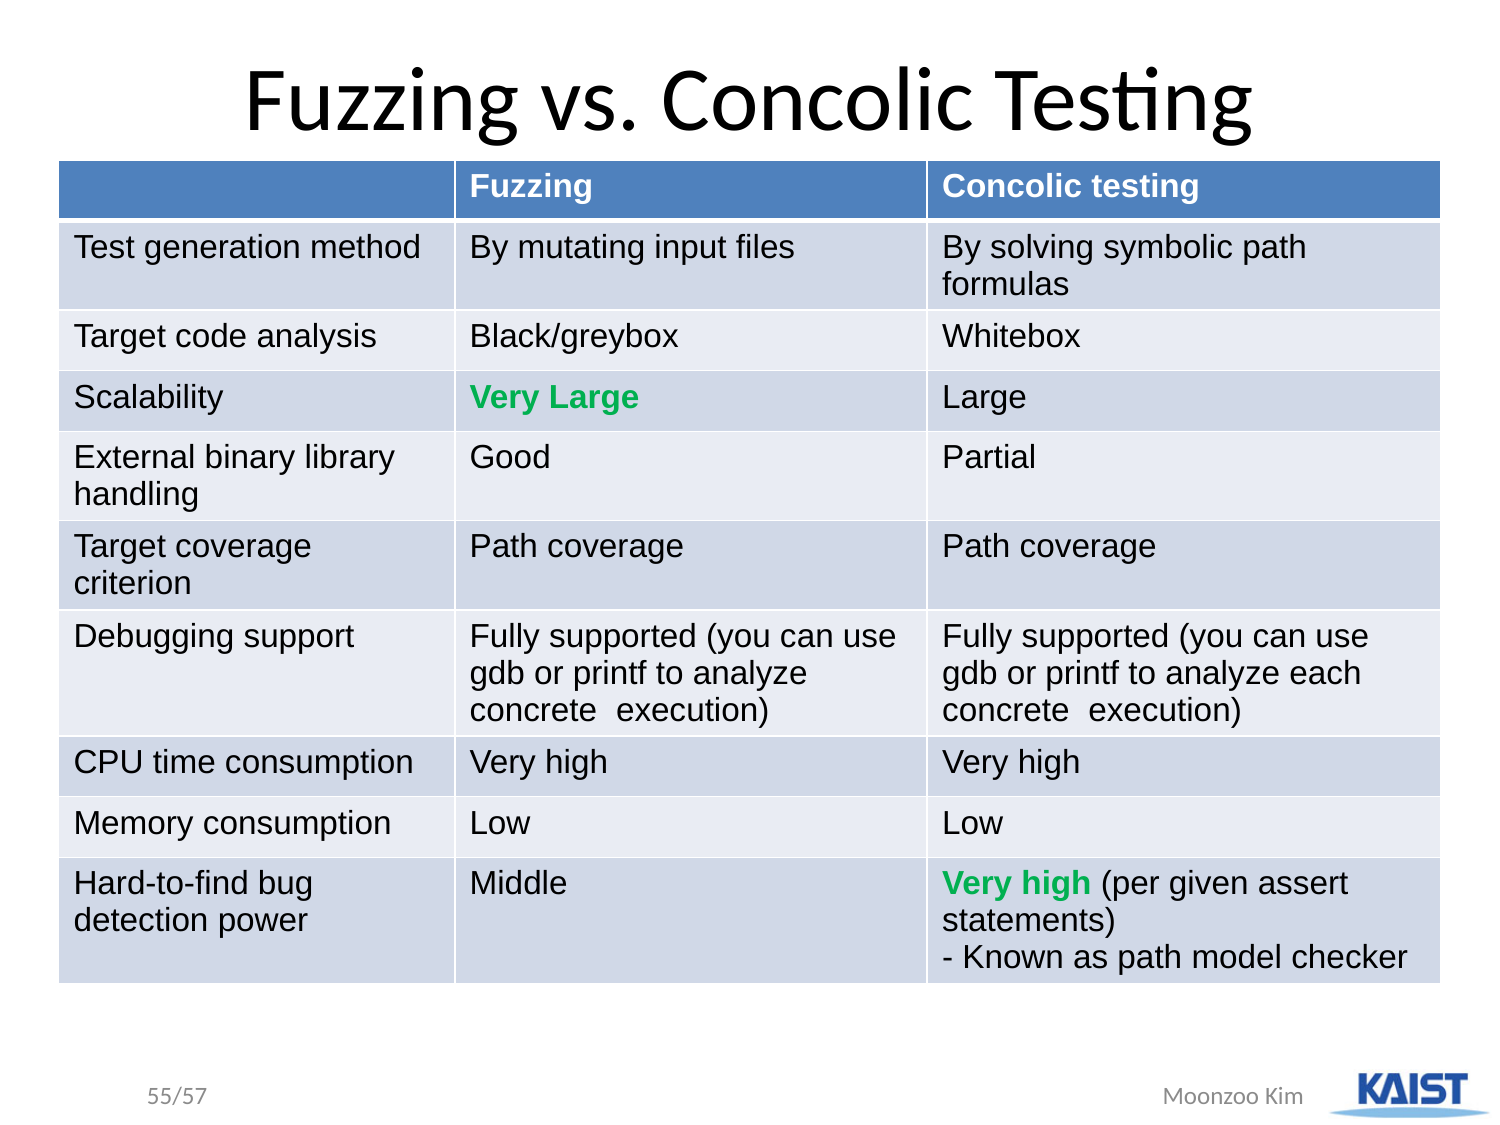

# Fuzzing vs. Concolic Testing
|  | Fuzzing | Concolic testing |
| --- | --- | --- |
| Test generation method | By mutating input files | By solving symbolic path formulas |
| Target code analysis | Black/greybox | Whitebox |
| Scalability | Very Large | Large |
| External binary library handling | Good | Partial |
| Target coverage criterion | Path coverage | Path coverage |
| Debugging support | Fully supported (you can use gdb or printf to analyze concrete execution) | Fully supported (you can use gdb or printf to analyze each concrete execution) |
| CPU time consumption | Very high | Very high |
| Memory consumption | Low | Low |
| Hard-to-find bug detection power | Middle | Very high (per given assert statements) - Known as path model checker |

55/57
Moonzoo Kim